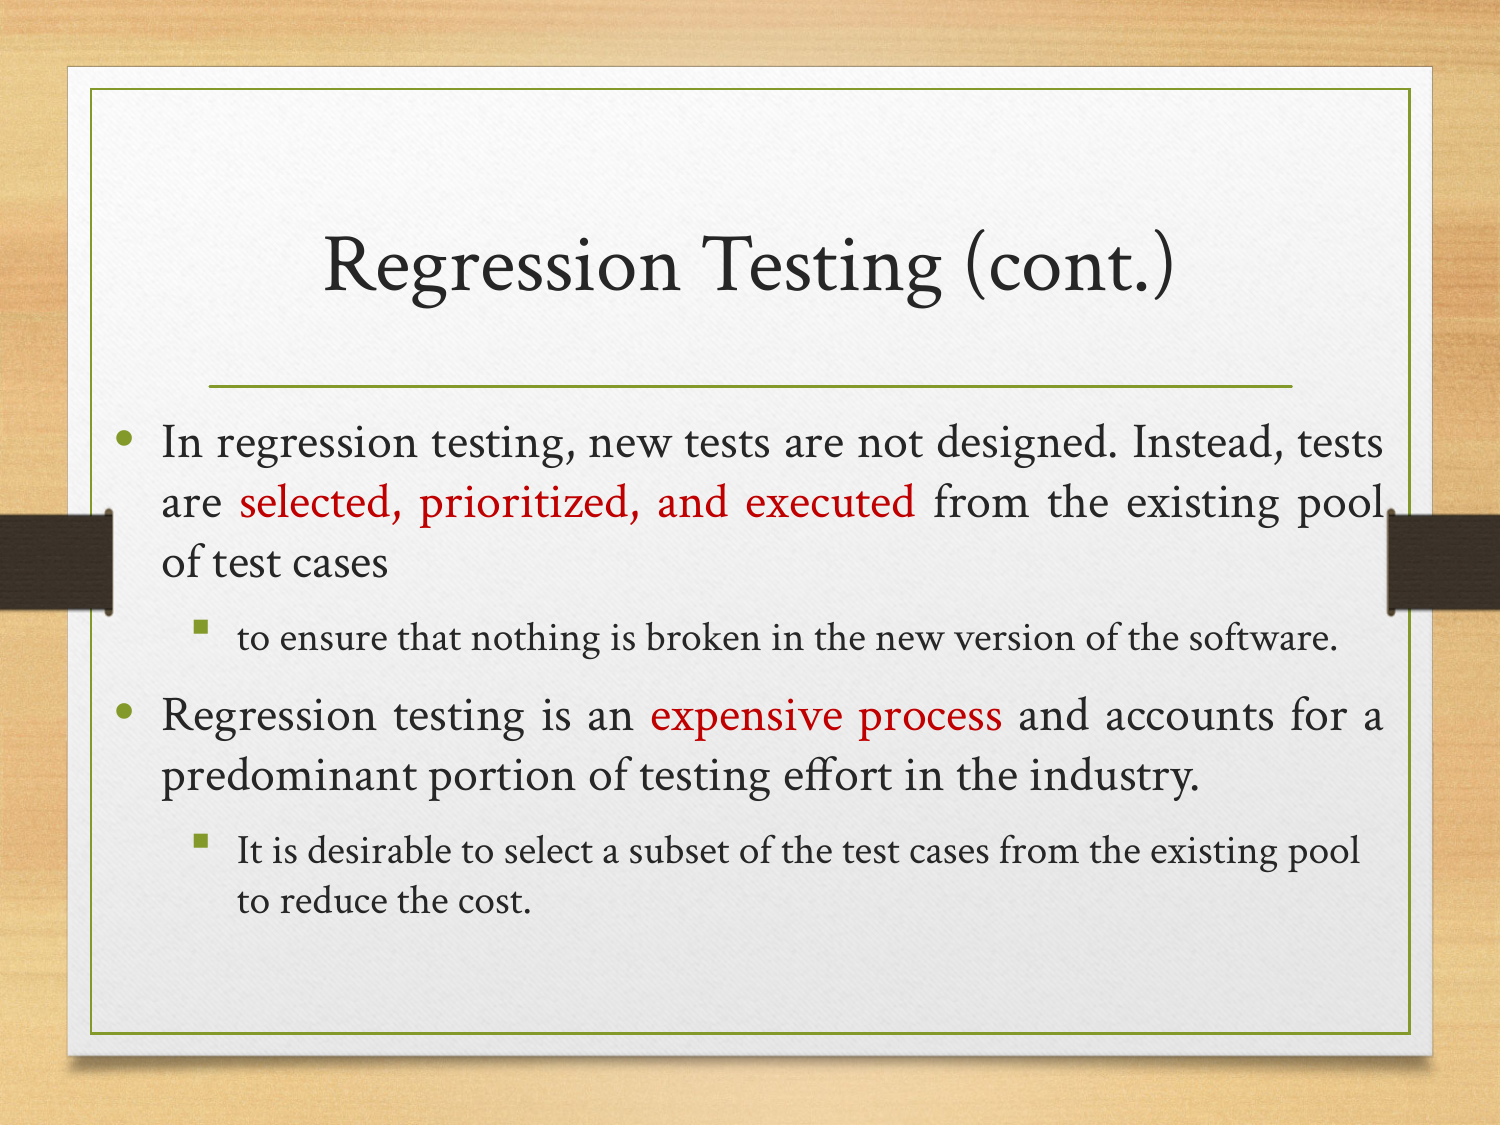

# Regression Testing (cont.)
In regression testing, new tests are not designed. Instead, tests are selected, prioritized, and executed from the existing pool of test cases
to ensure that nothing is broken in the new version of the software.
Regression testing is an expensive process and accounts for a predominant portion of testing effort in the industry.
It is desirable to select a subset of the test cases from the existing pool to reduce the cost.